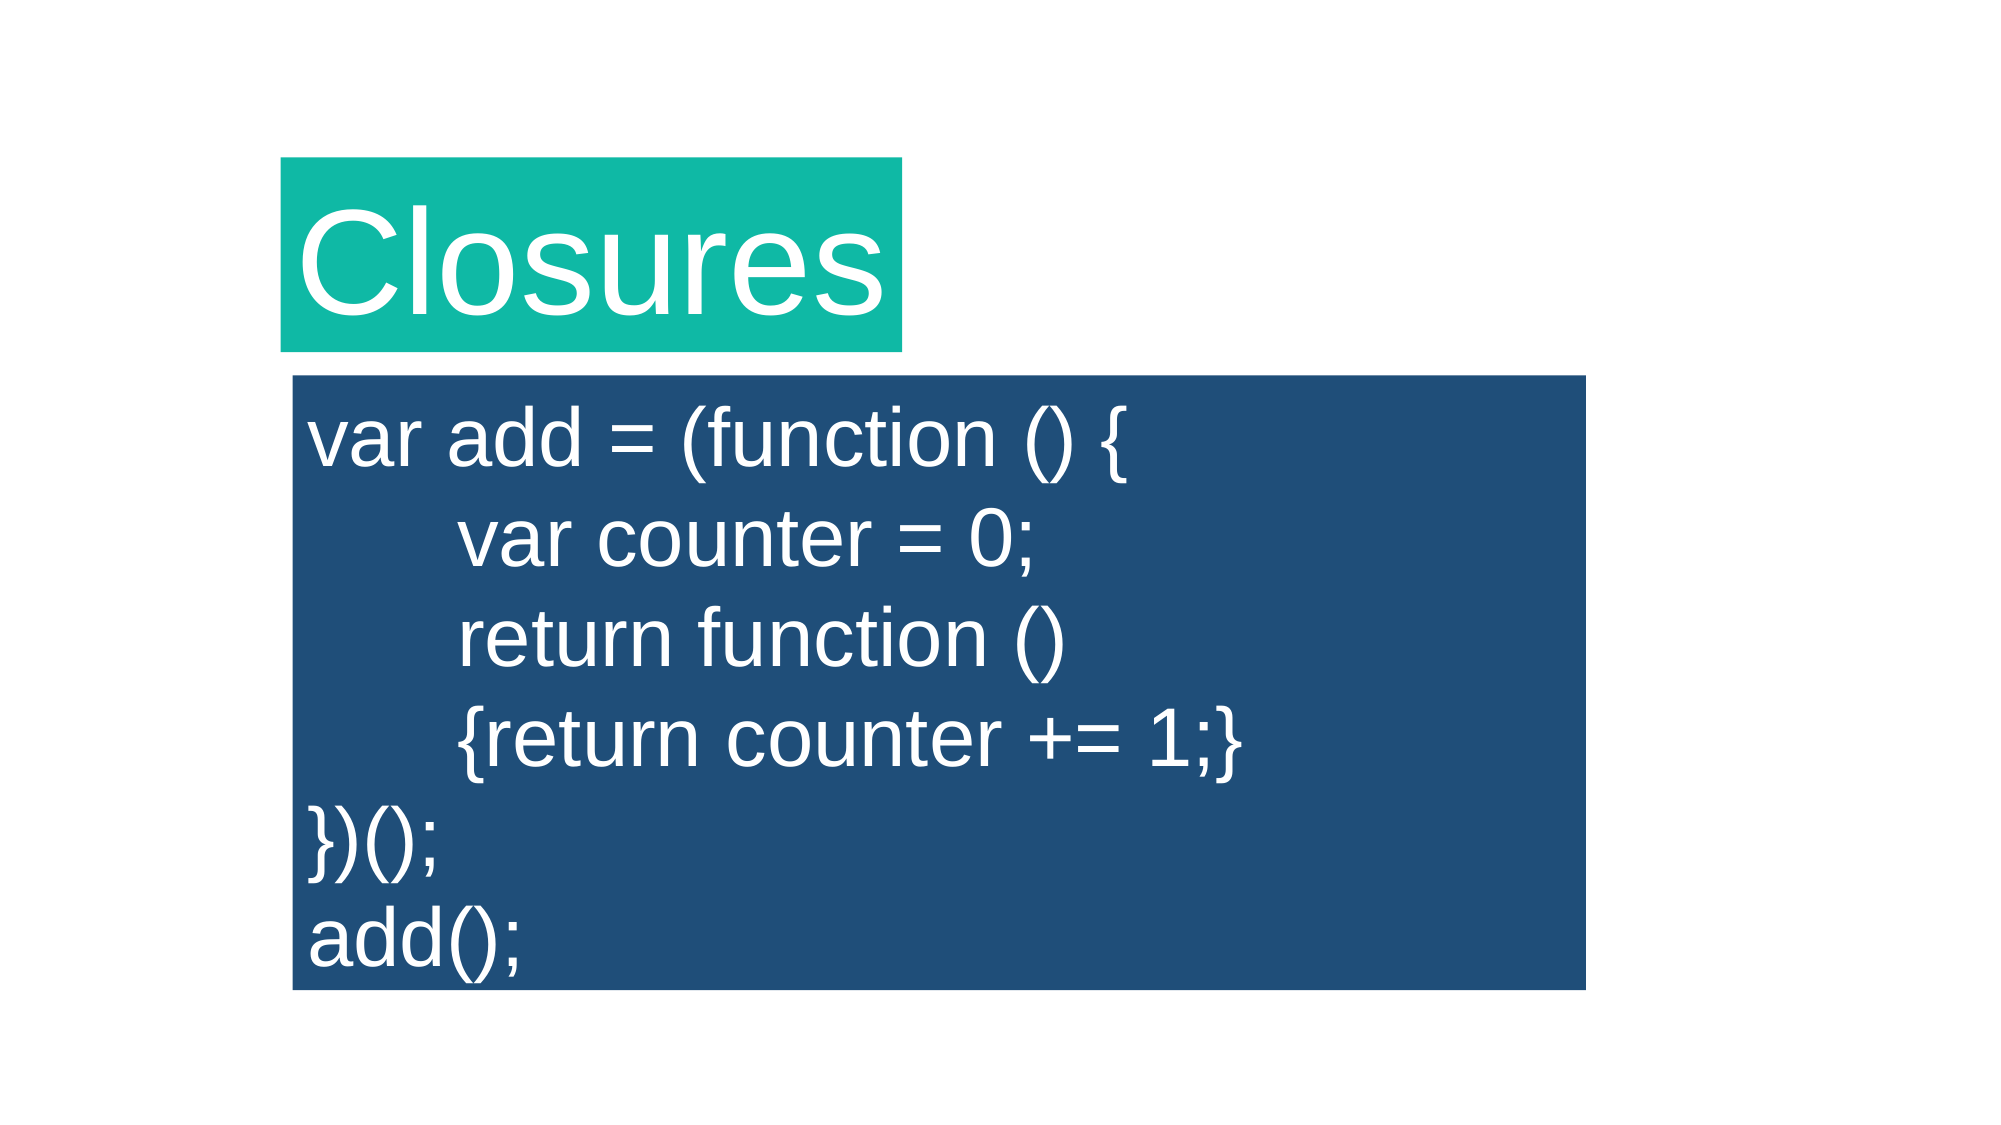

Closures
var add = (function () {
    	var counter = 0;
    	return function ()
   	{return counter += 1;}
})();
add();